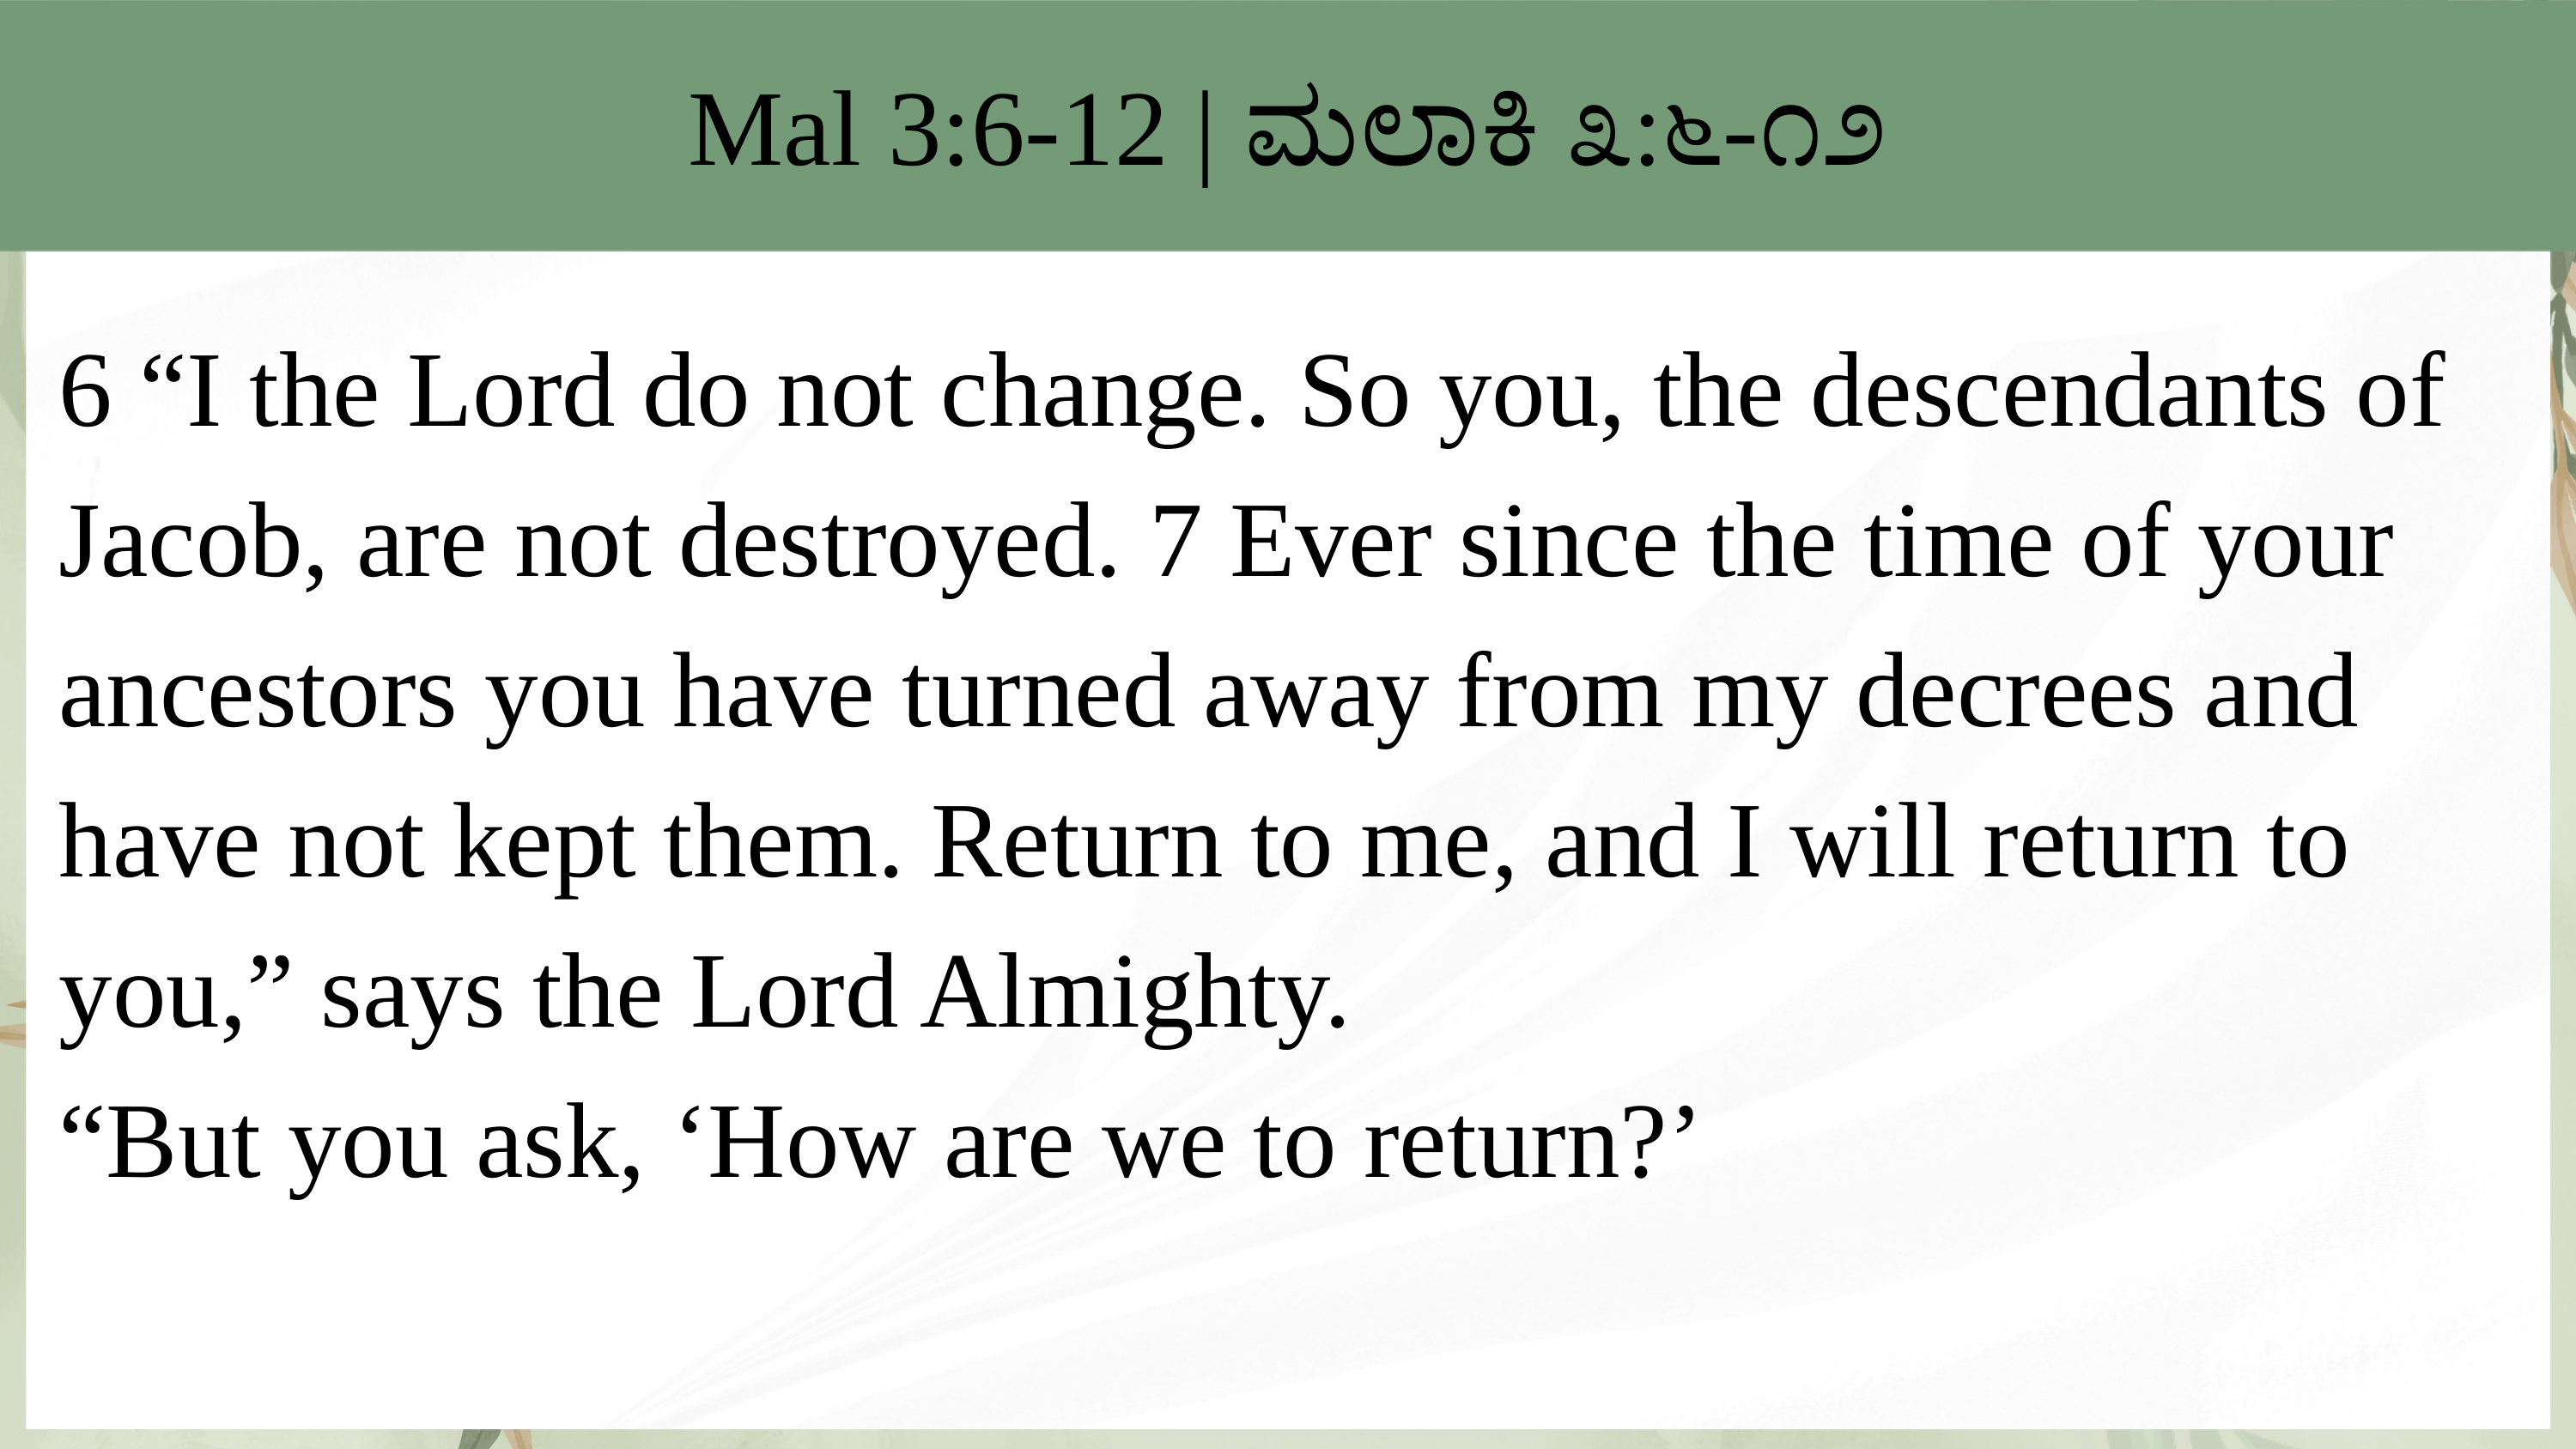

Mal 3:6-12 | ಮಲಾಕಿ ೩:೬-೧೨
6 “I the Lord do not change. So you, the descendants of Jacob, are not destroyed. 7 Ever since the time of your ancestors you have turned away from my decrees and have not kept them. Return to me, and I will return to you,” says the Lord Almighty.
“But you ask, ‘How are we to return?’